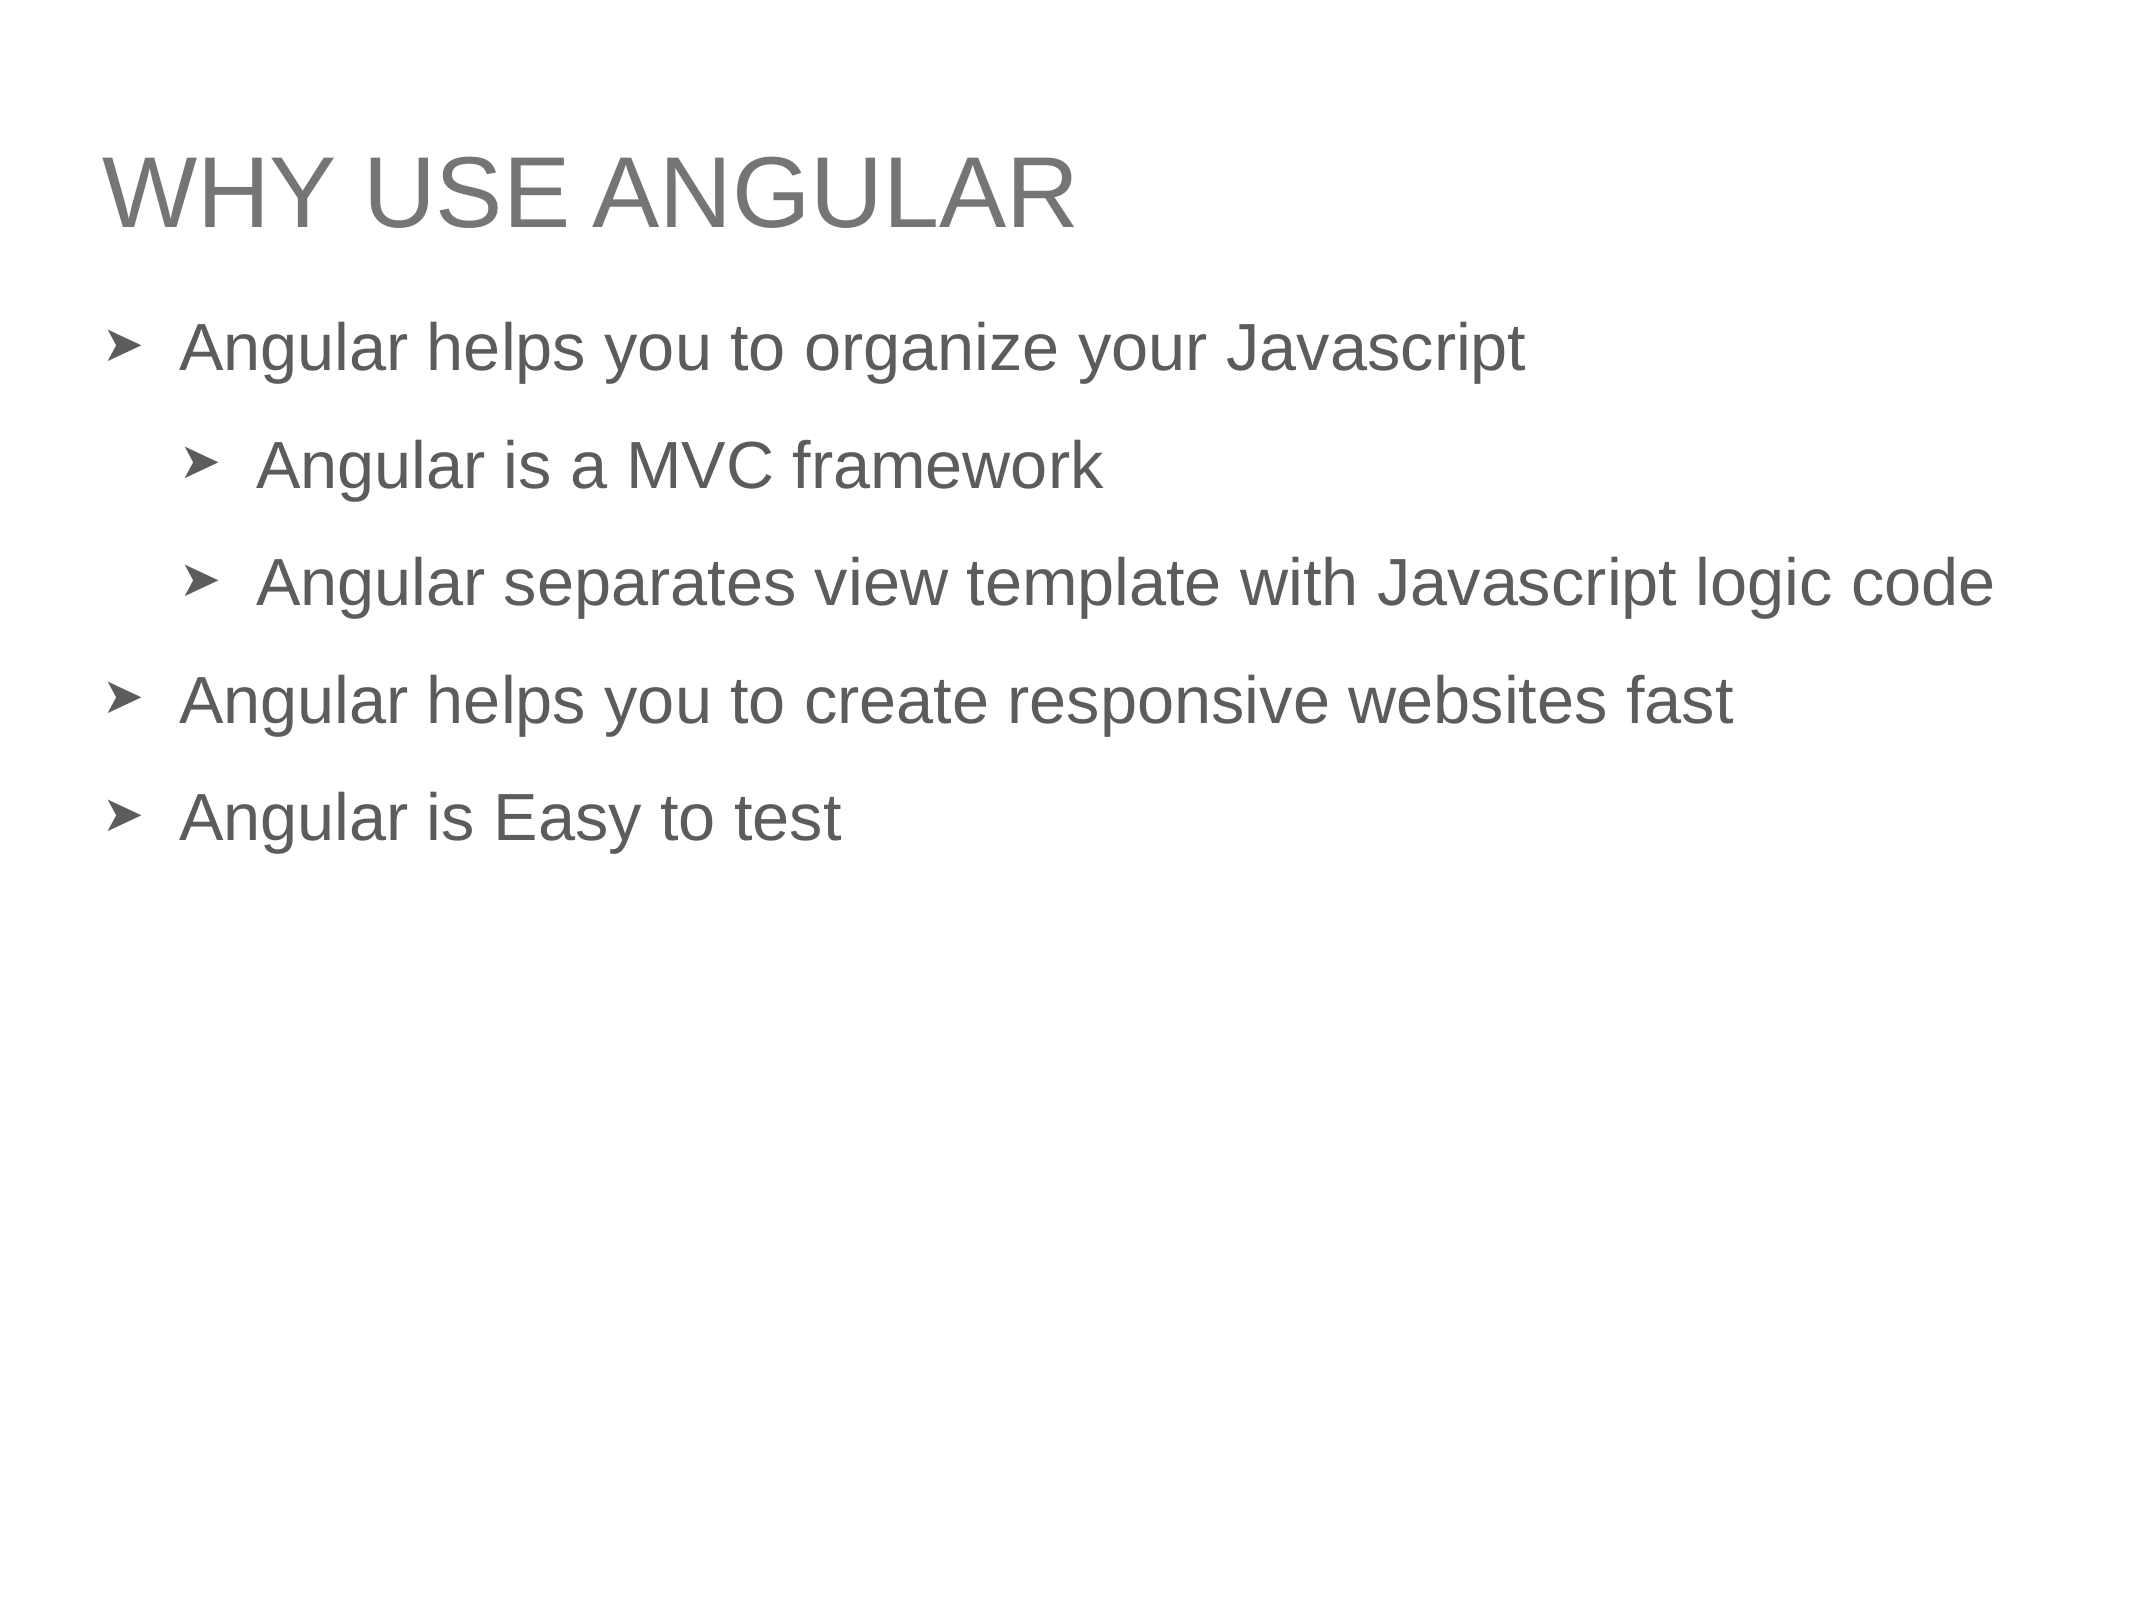

# Why Use Angular

Angular helps you to organize your Javascript
Angular is a MVC framework
Angular separates view template with Javascript logic code
Angular helps you to create responsive websites fast
Angular is Easy to test